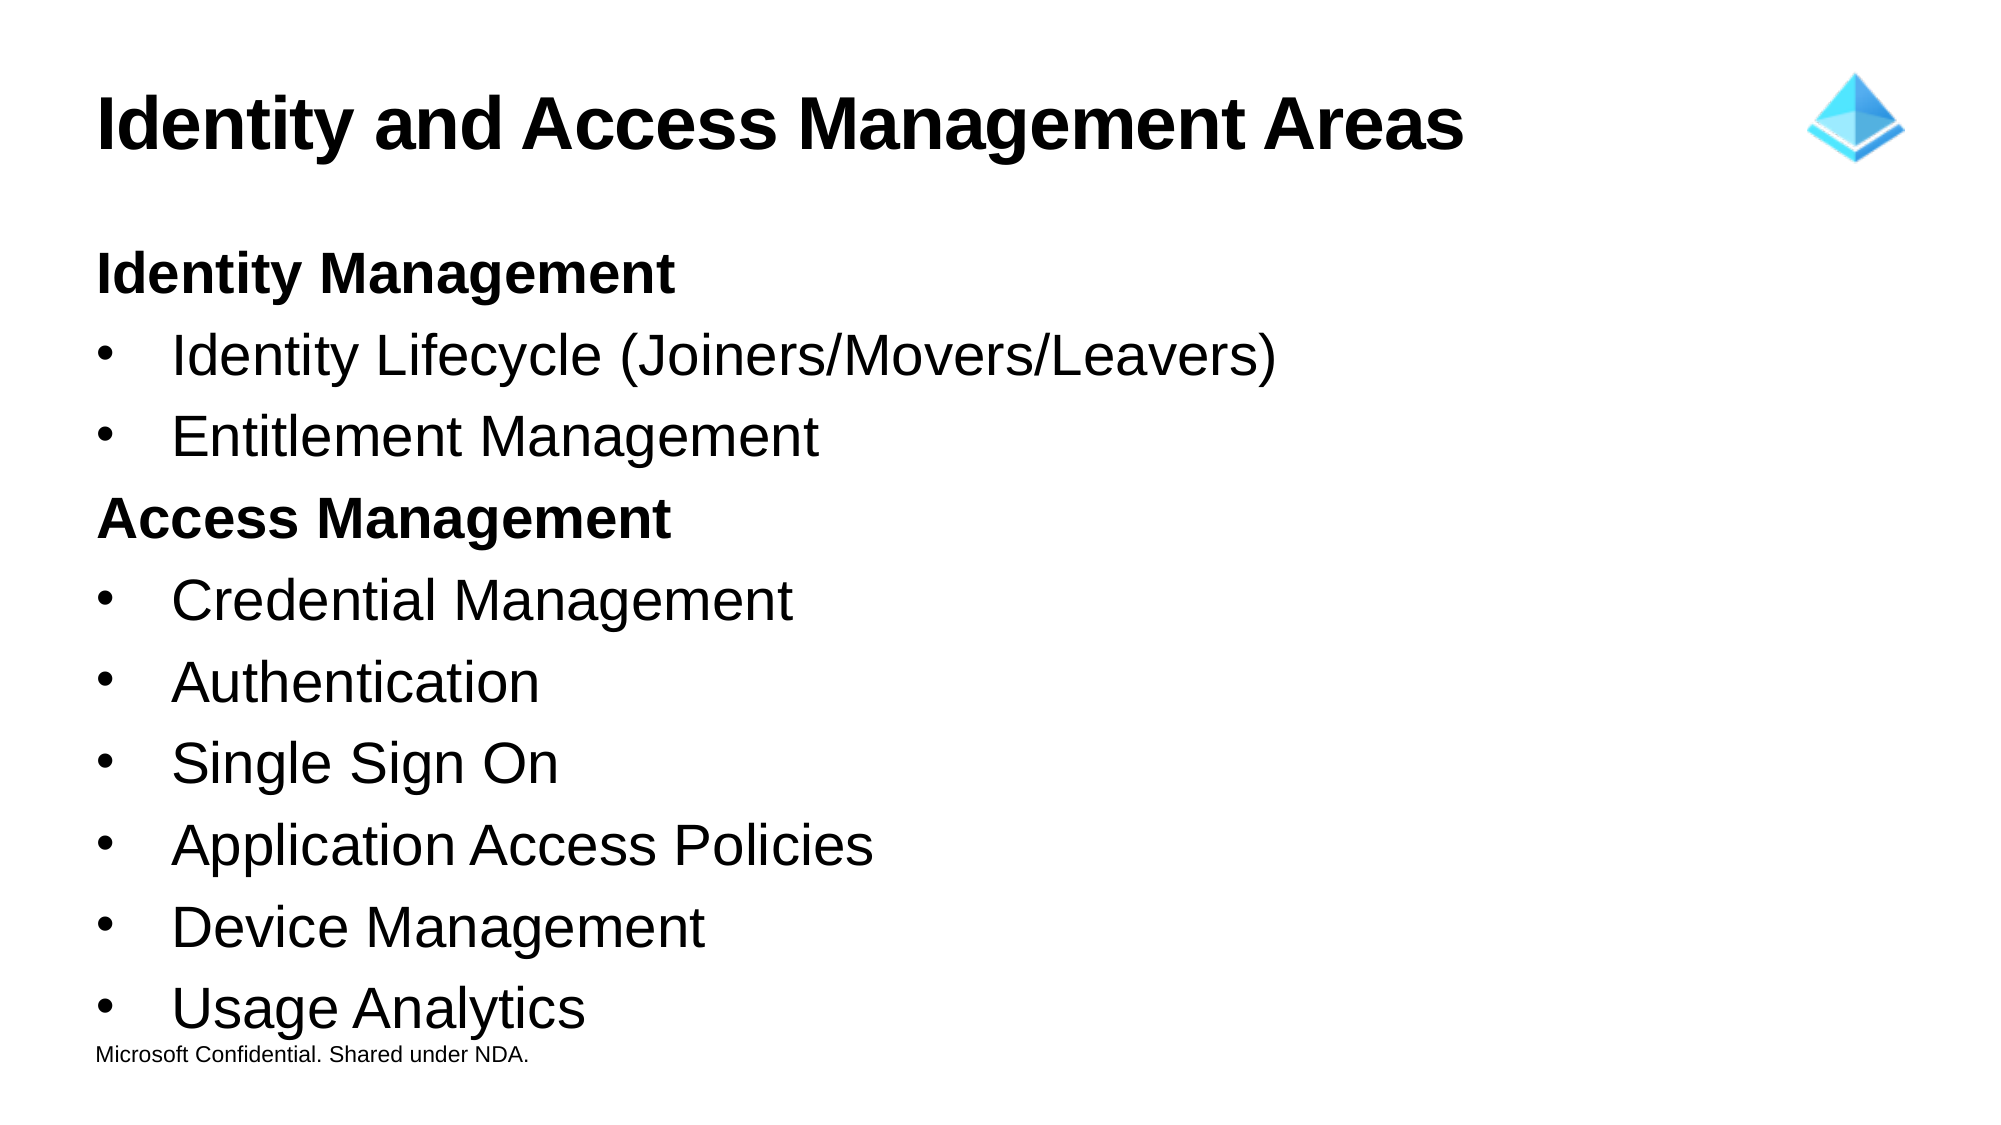

# Identity and Access Management Areas
Identity Management
Identity Lifecycle (Joiners/Movers/Leavers)
Entitlement Management
Access Management
Credential Management
Authentication
Single Sign On
Application Access Policies
Device Management
Usage Analytics